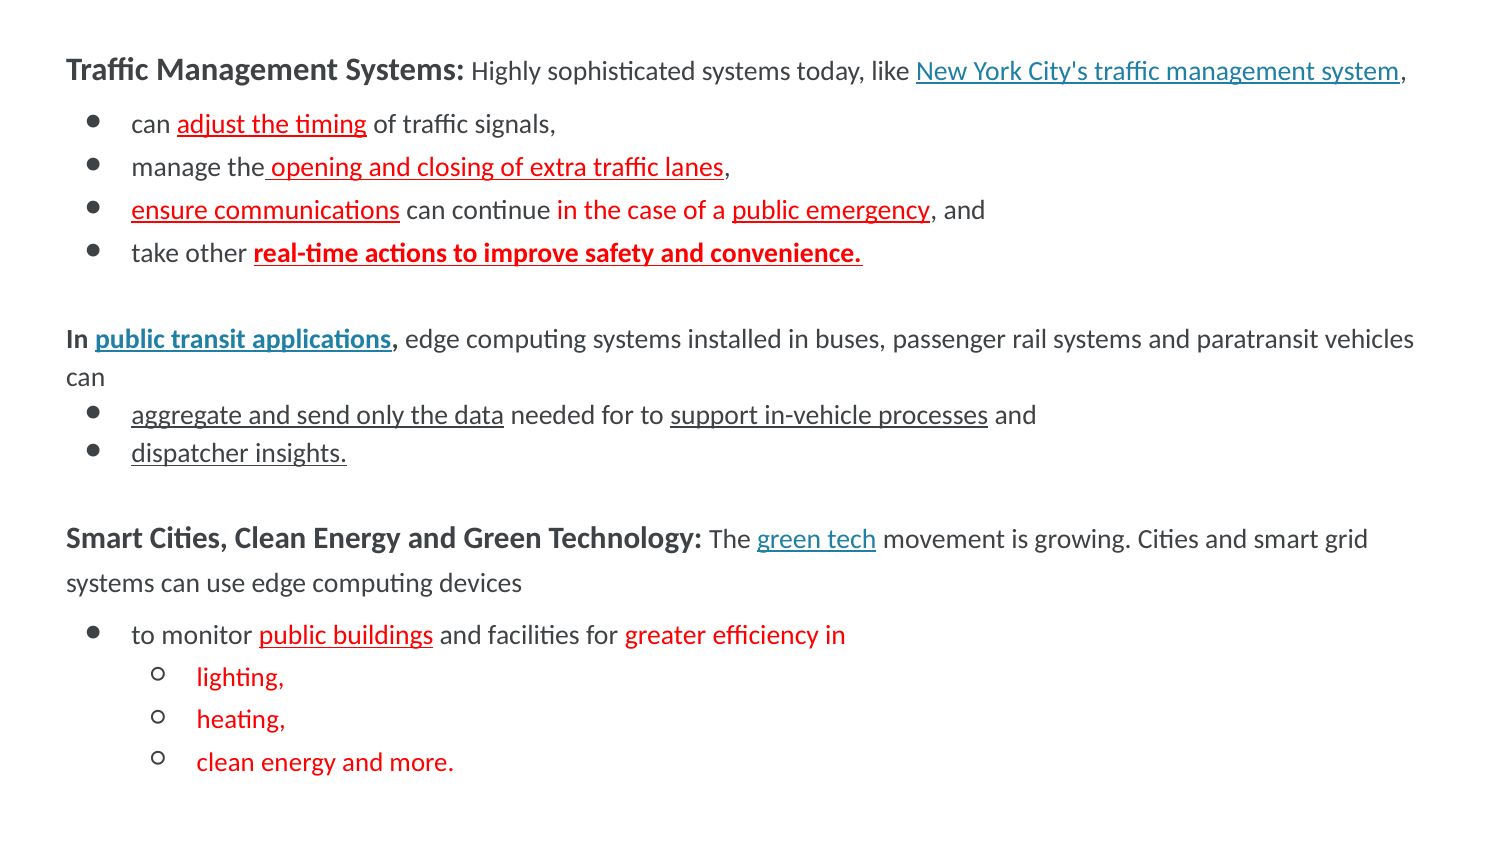

Traffic Management Systems: Highly sophisticated systems today, like New York City's traffic management system,
can adjust the timing of traffic signals,
manage the opening and closing of extra traffic lanes,
ensure communications can continue in the case of a public emergency, and
take other real-time actions to improve safety and convenience.

In public transit applications, edge computing systems installed in buses, passenger rail systems and paratransit vehicles can
aggregate and send only the data needed for to support in-vehicle processes and
dispatcher insights.

Smart Cities, Clean Energy and Green Technology: The green tech movement is growing. Cities and smart grid systems can use edge computing devices
to monitor public buildings and facilities for greater efficiency in
lighting,
heating,
clean energy and more.